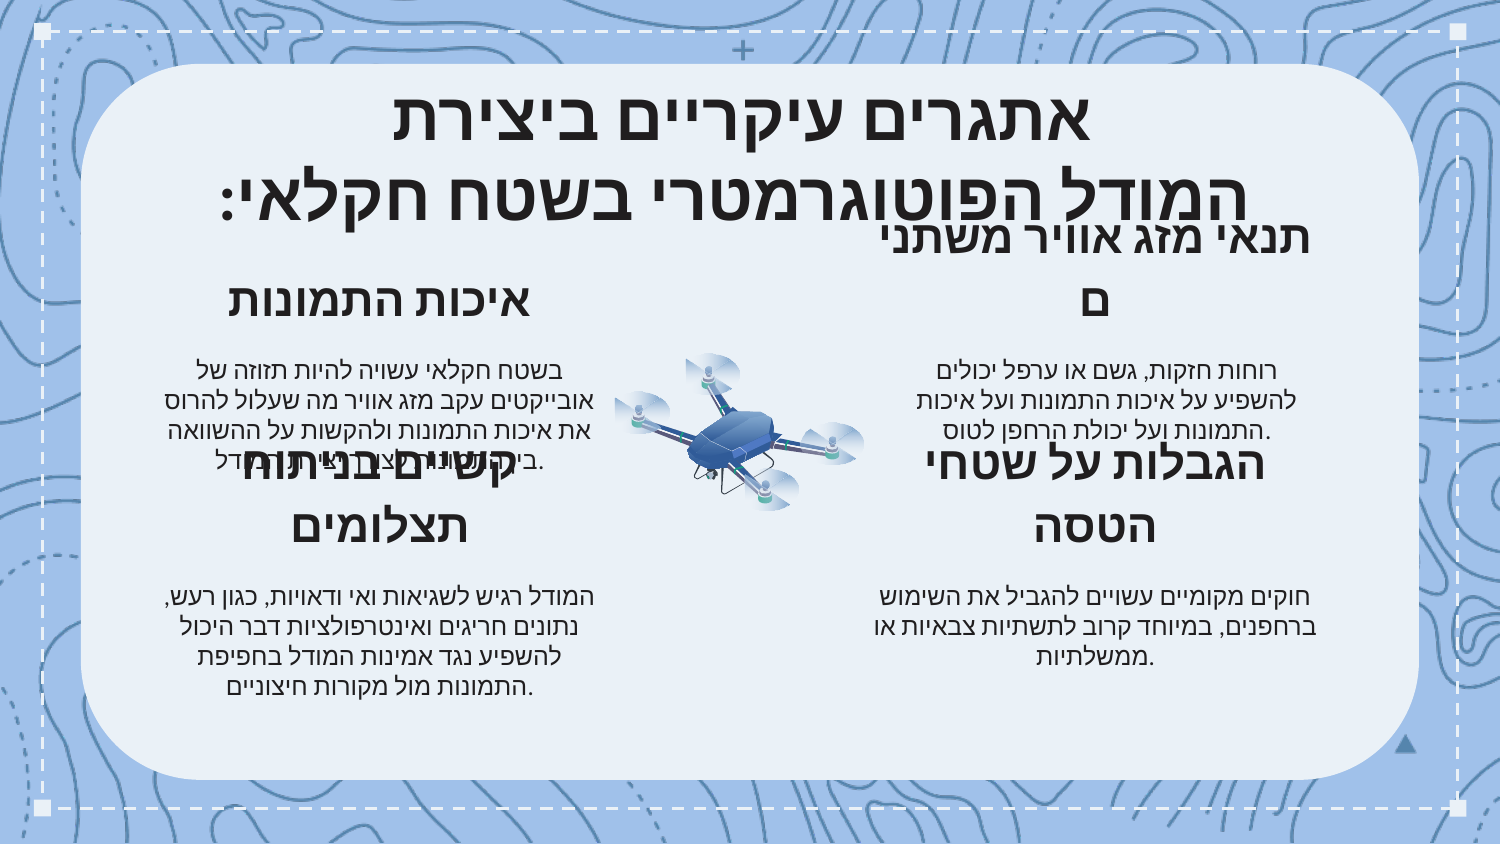

# אתגרים עיקריים ביצירת  המודל הפוטוגרמטרי בשטח חקלאי:
איכות התמונות
תנאי מזג אוויר משתנים
רוחות חזקות, גשם או ערפל יכולים להשפיע על איכות התמונות ועל איכות התמונות ועל יכולת הרחפן לטוס.
בשטח חקלאי עשויה להיות תזוזה של אובייקטים עקב מזג אוויר מה שעלול להרוס את איכות התמונות ולהקשות על ההשוואה בין התמונות לצורך יצירת המודל.

קשיים בניתוח תצלומים
הגבלות על שטחי הטסה
חוקים מקומיים עשויים להגביל את השימוש ברחפנים, במיוחד קרוב לתשתיות צבאיות או ממשלתיות.
המודל רגיש לשגיאות ואי ודאויות, כגון רעש, נתונים חריגים ואינטרפולציות דבר היכול להשפיע נגד אמינות המודל בחפיפת התמונות מול מקורות חיצוניים.